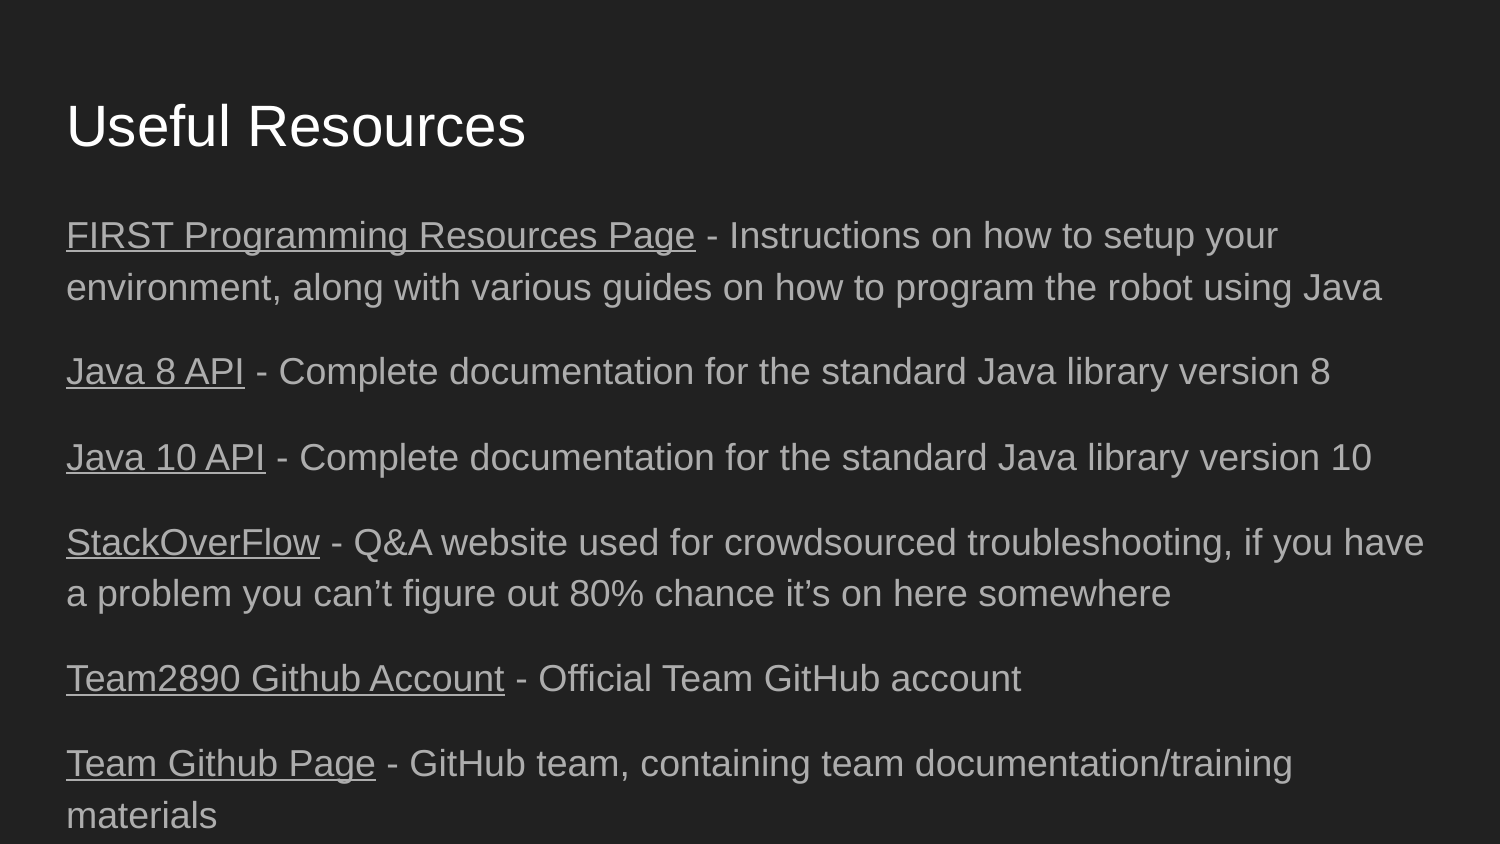

# Useful Resources
FIRST Programming Resources Page - Instructions on how to setup your environment, along with various guides on how to program the robot using Java
Java 8 API - Complete documentation for the standard Java library version 8
Java 10 API - Complete documentation for the standard Java library version 10
StackOverFlow - Q&A website used for crowdsourced troubleshooting, if you have a problem you can’t figure out 80% chance it’s on here somewhere
Team2890 Github Account - Official Team GitHub account
Team Github Page - GitHub team, containing team documentation/training materials